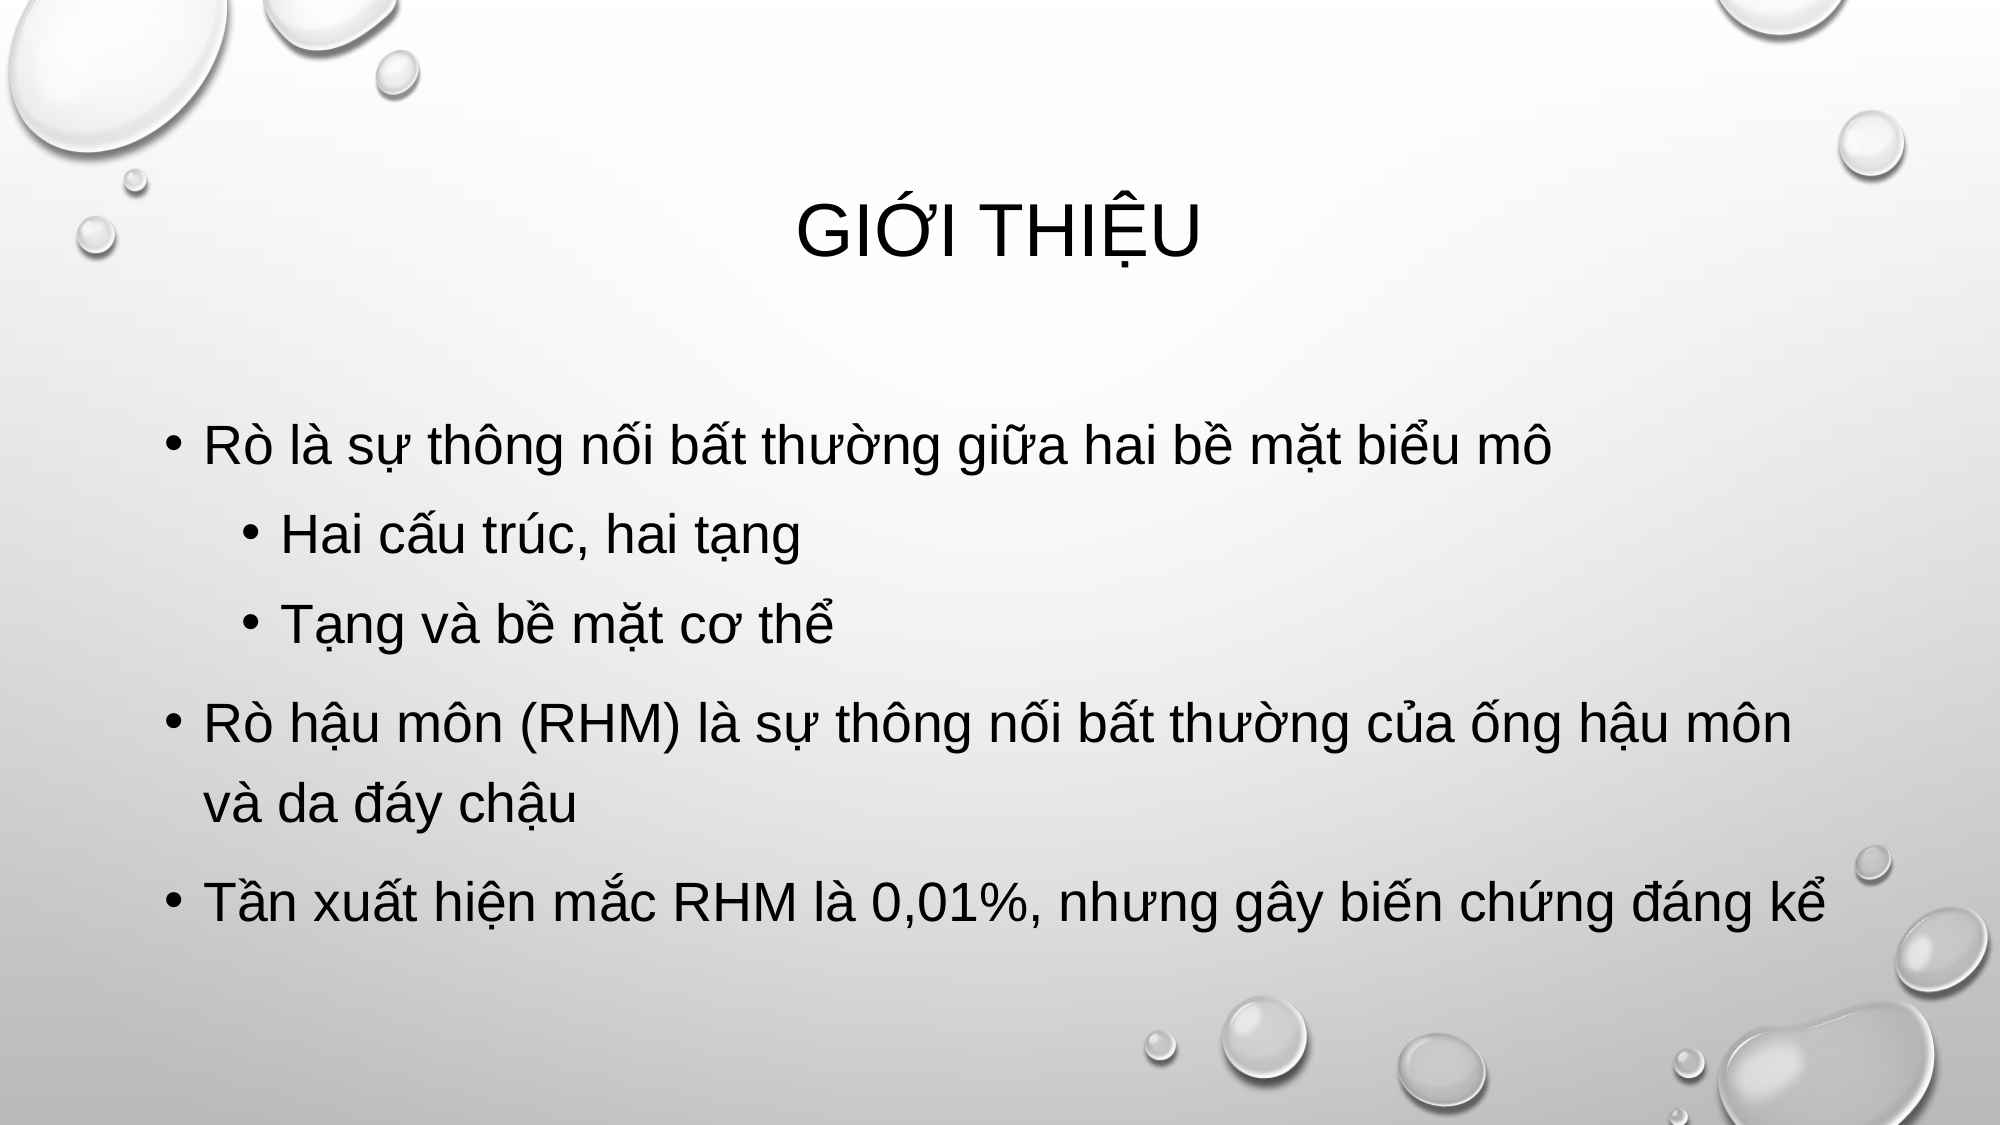

# Giới thiệu
Rò là sự thông nối bất thường giữa hai bề mặt biểu mô
Hai cấu trúc, hai tạng
Tạng và bề mặt cơ thể
Rò hậu môn (RHM) là sự thông nối bất thường của ống hậu môn và da đáy chậu
Tần xuất hiện mắc RHM là 0,01%, nhưng gây biến chứng đáng kể